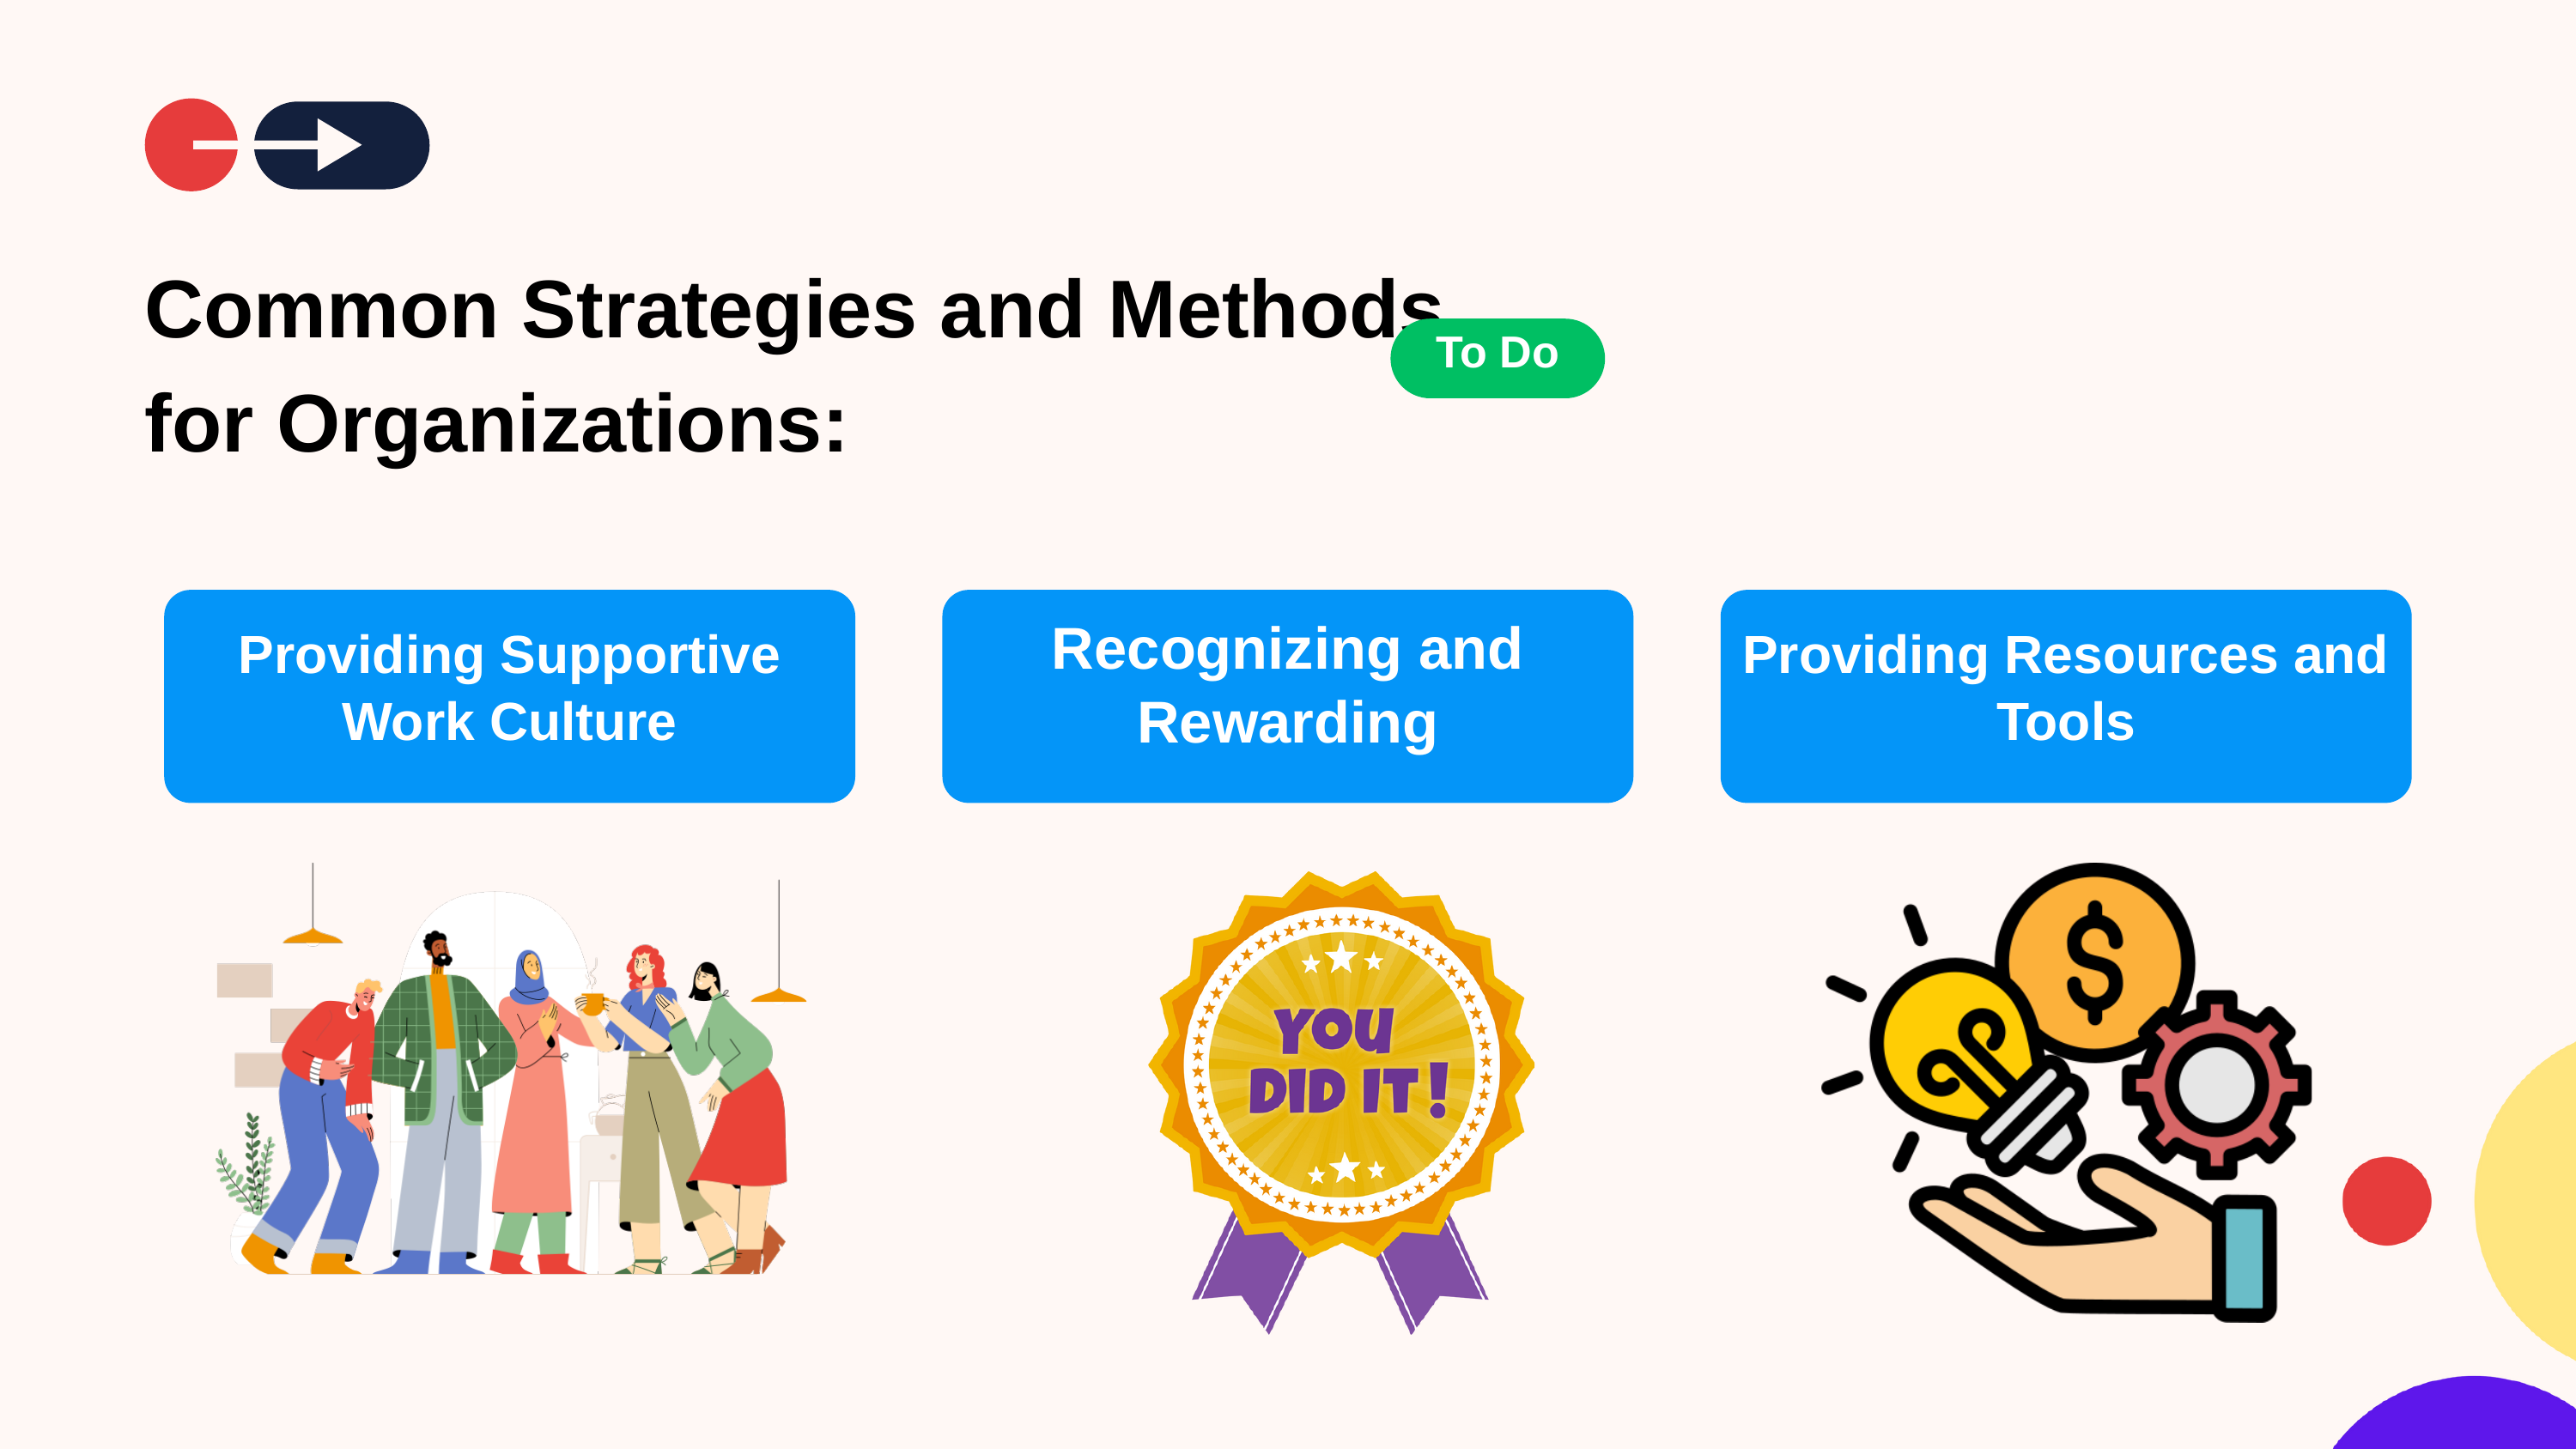

Common Strategies and Methods for Organizations:

To Do

Providing Supportive Work Culture

Recognizing and Rewarding

Providing Resources and Tools